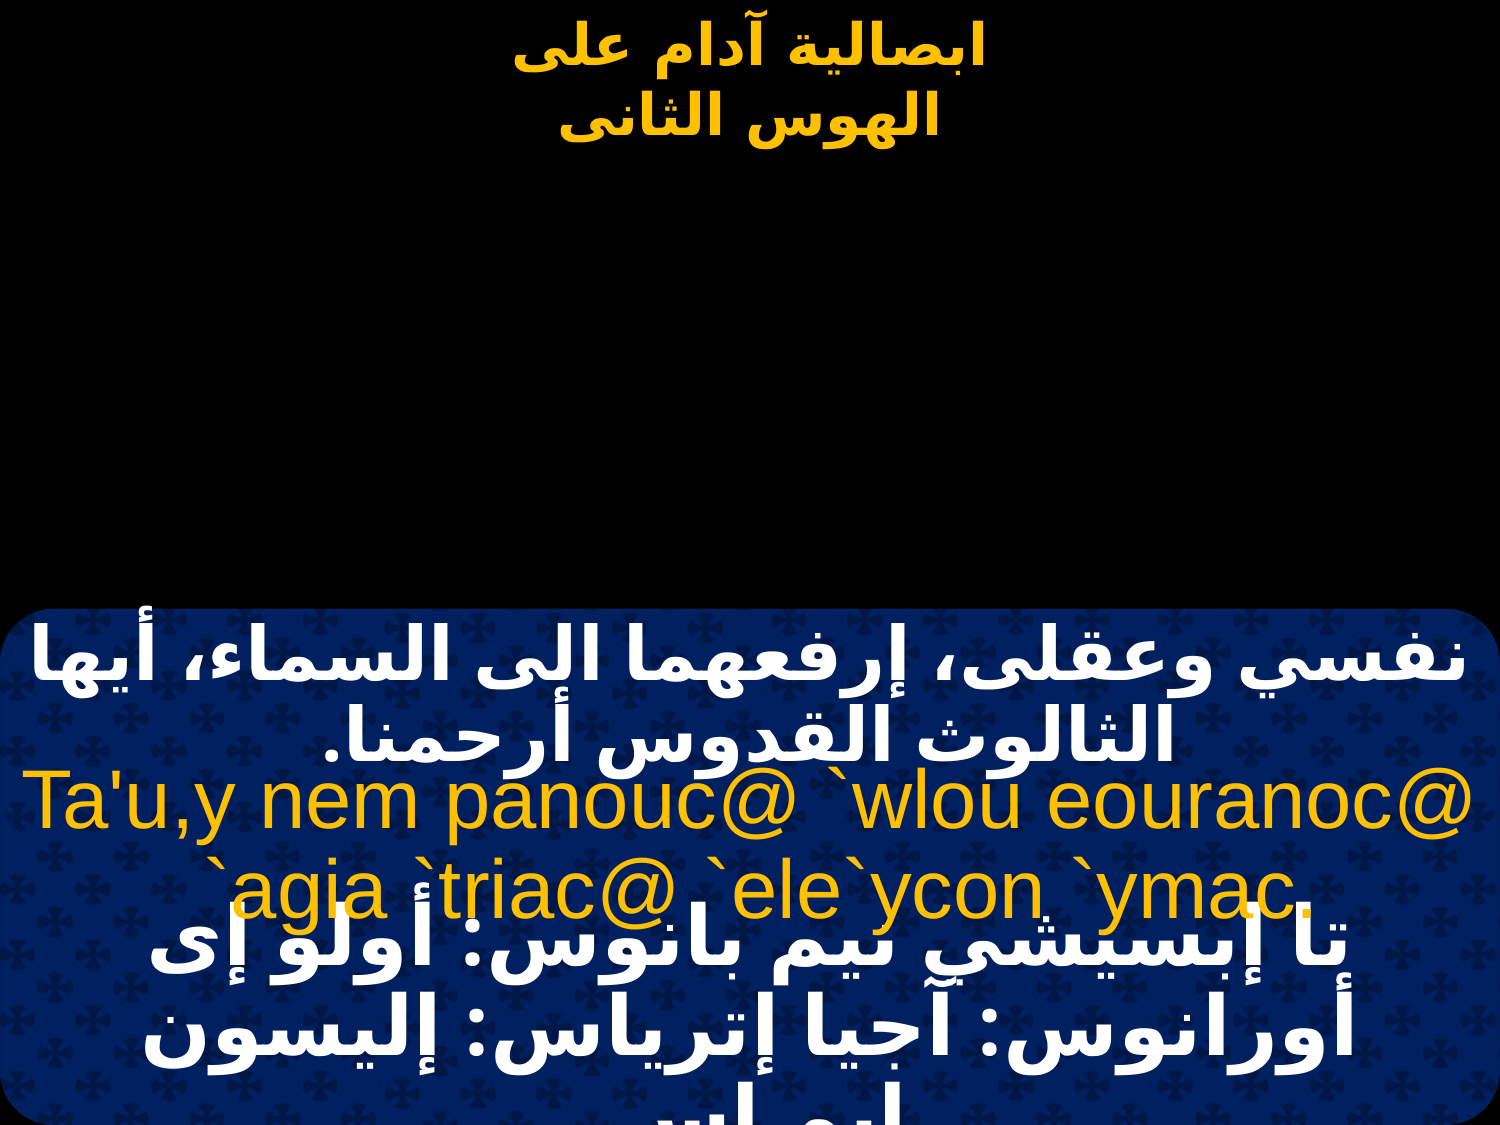

#
نفسي وعقلى، إرفعهما الى السماء، أيها الثالوث القدوس أرحمنا.
Ta'u,y nem panouc@ `wlou eouranoc@
 `agia `triac@ `ele`ycon `ymac.
تا إبسيشي نيم بانوس: أولو إى أورانوس: آجيا إترياس: إليسون إيمـاس.